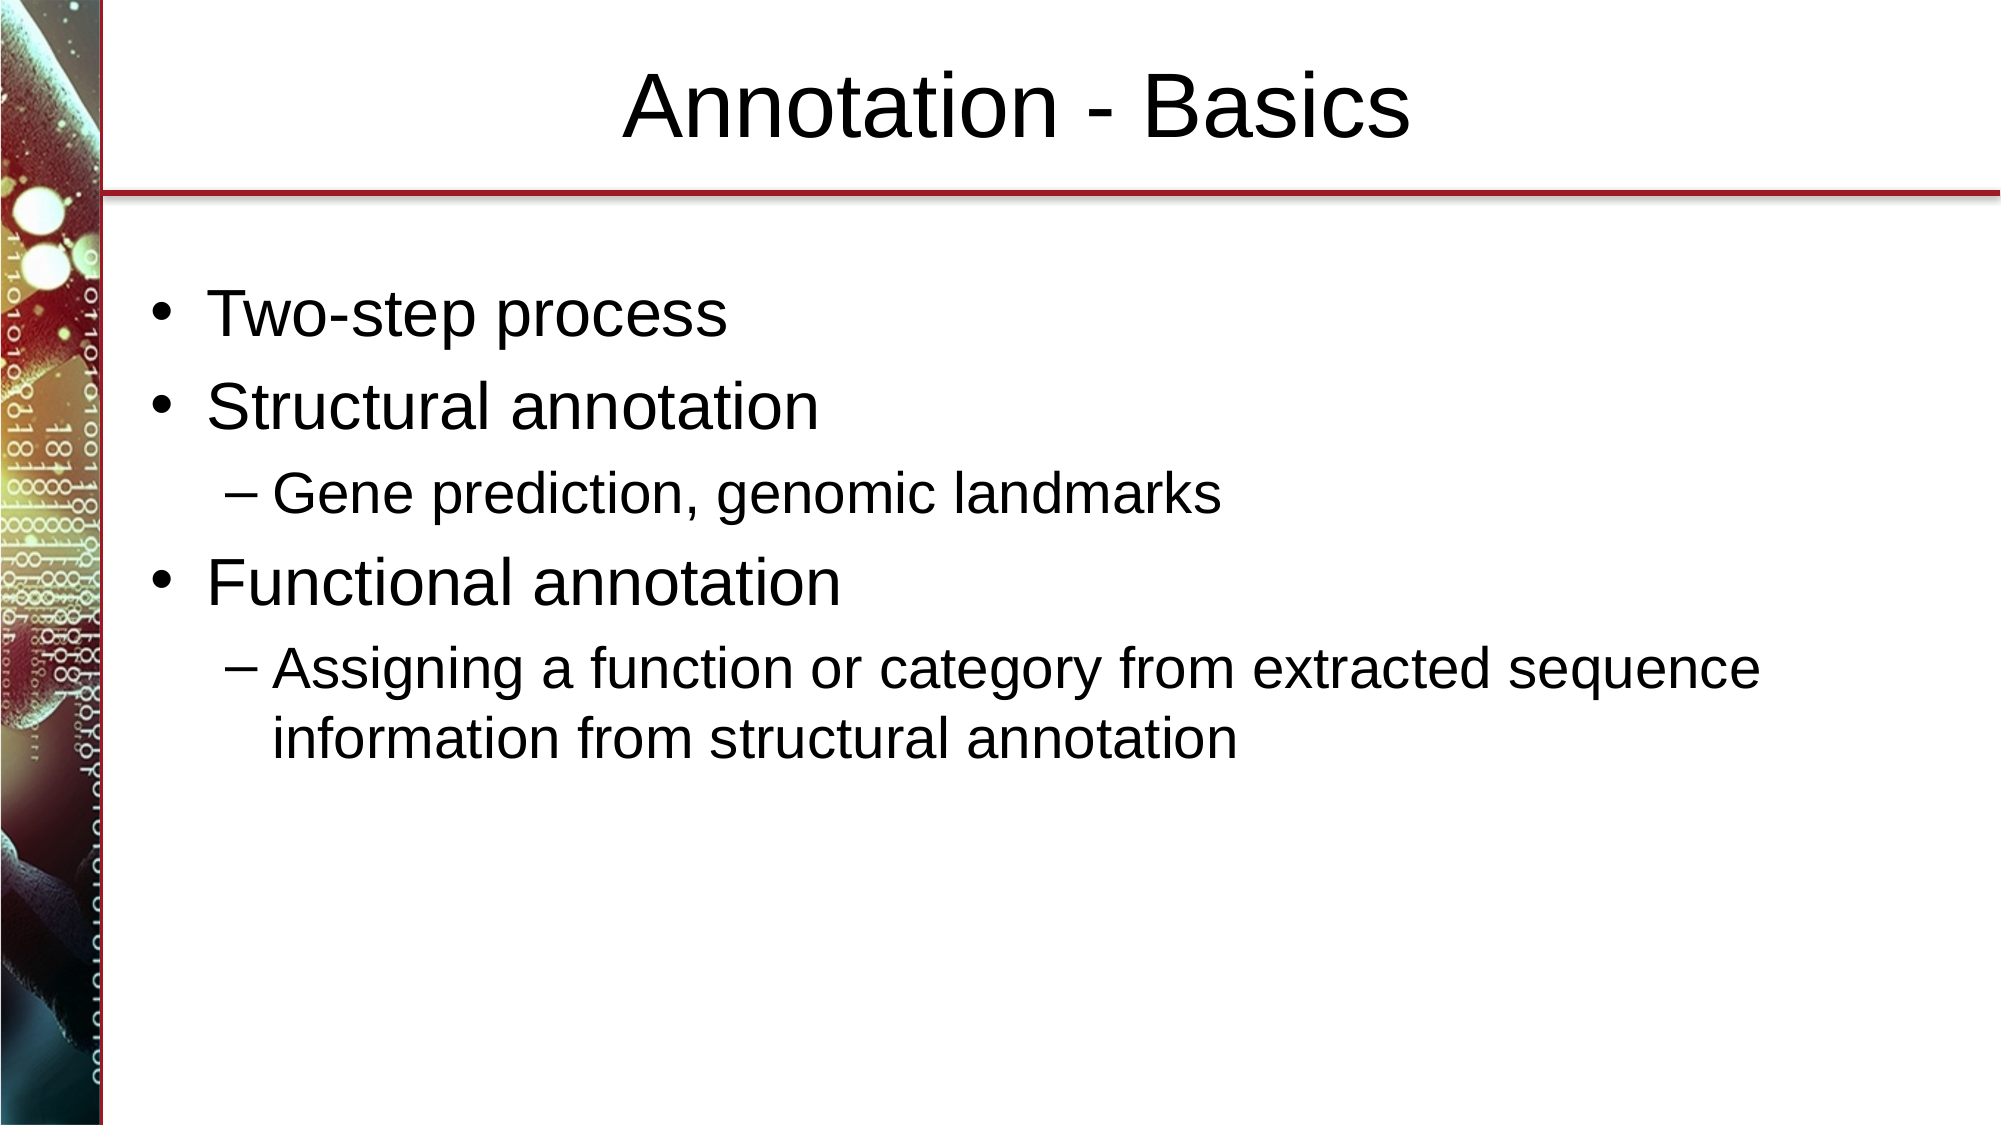

# Annotation - Basics
Two-step process
Structural annotation
Gene prediction, genomic landmarks
Functional annotation
Assigning a function or category from extracted sequence information from structural annotation